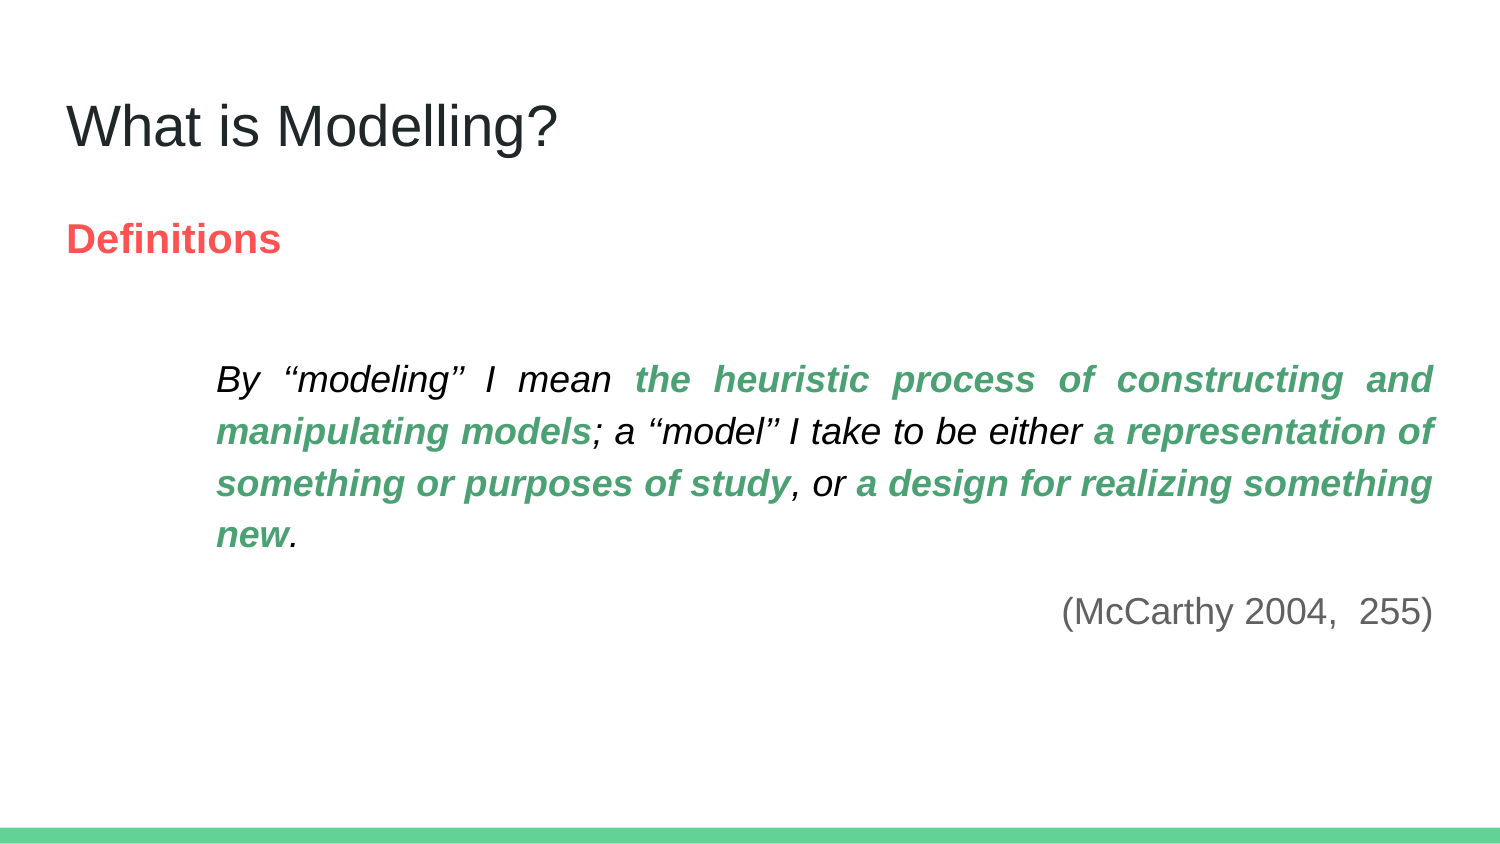

# What is Modelling?
Definitions

By ‘‘modeling’’ I mean the heuristic process of constructing and manipulating models; a ‘‘model’’ I take to be either a representation of something or purposes of study, or a design for realizing something new.
(McCarthy 2004,  255)